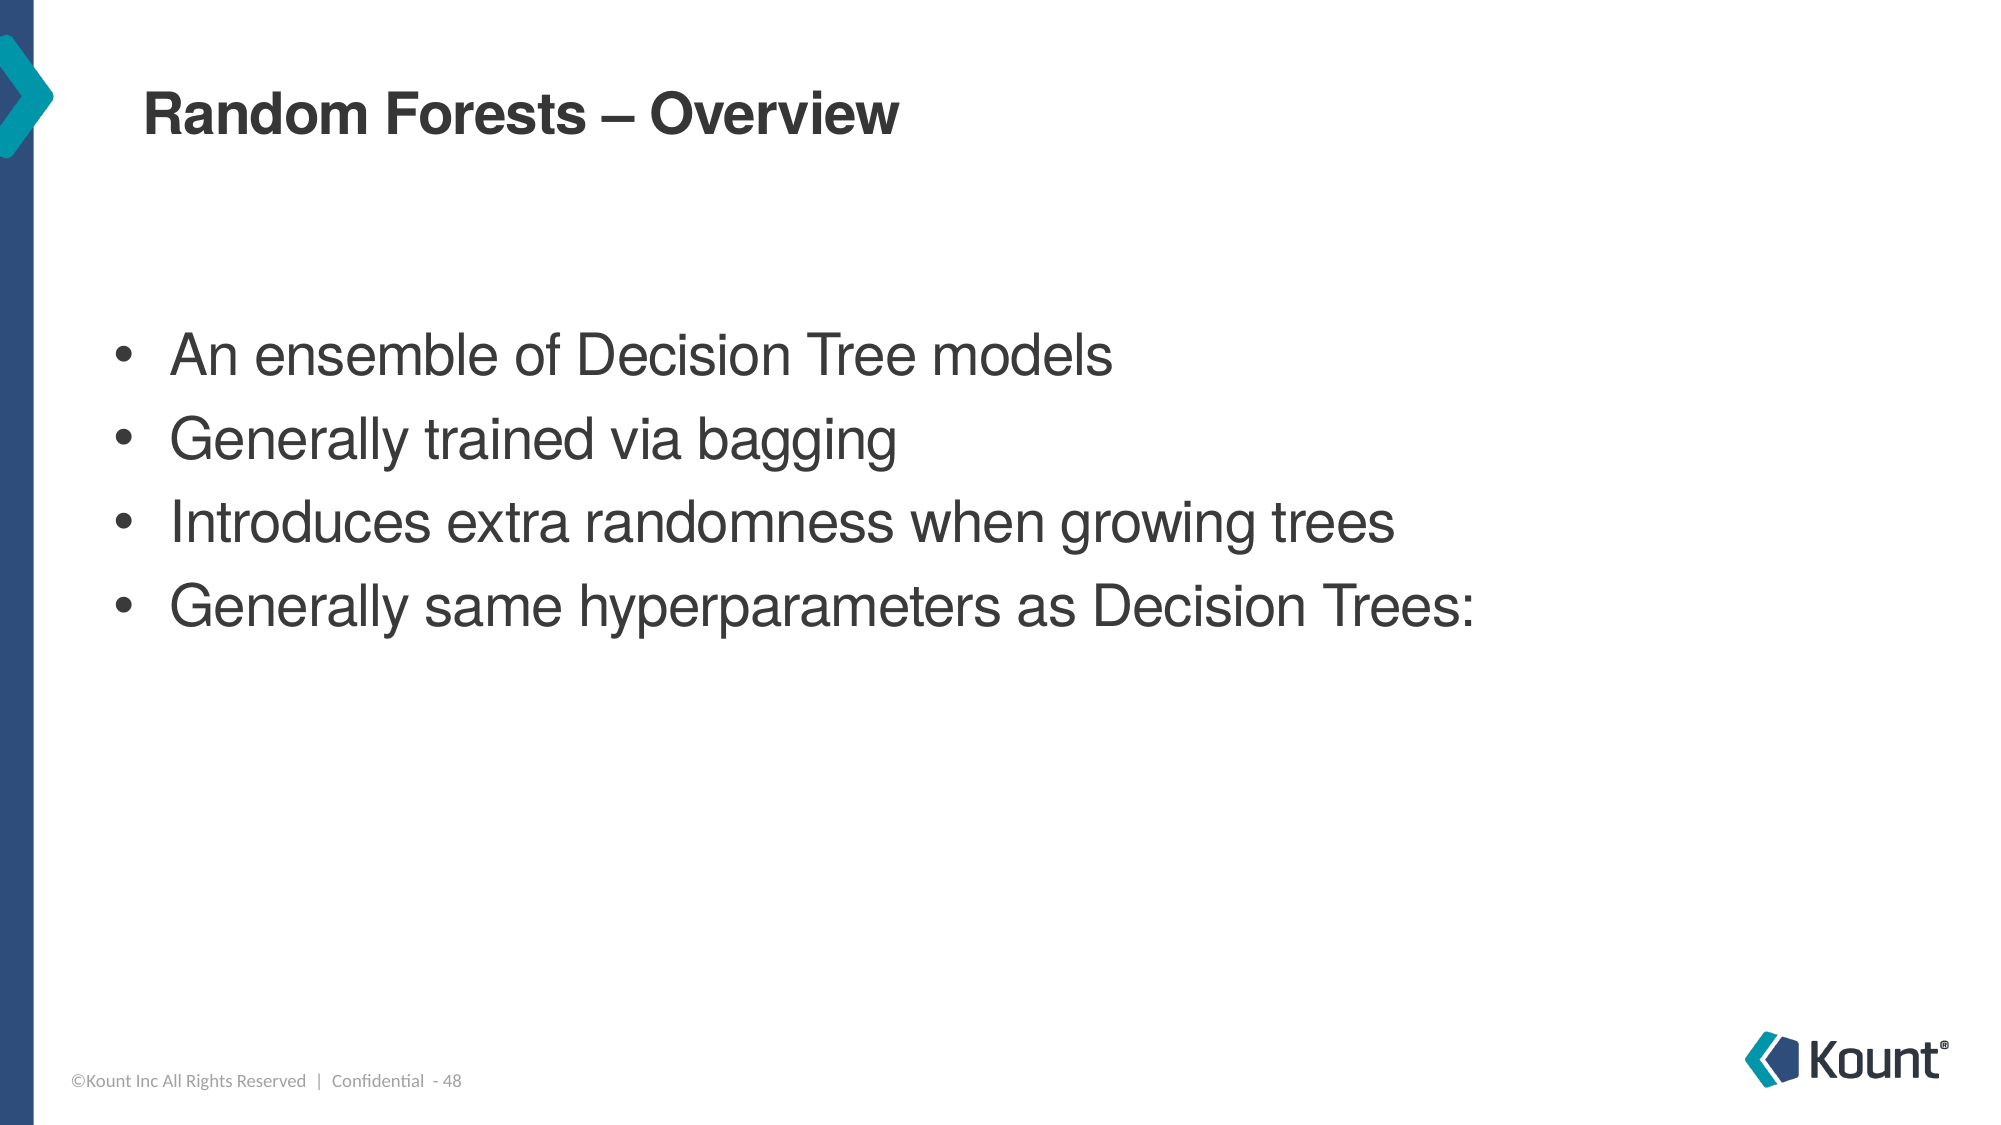

# Random Forests – Overview
An ensemble of Decision Tree models
Generally trained via bagging
Introduces extra randomness when growing trees
Generally same hyperparameters as Decision Trees: